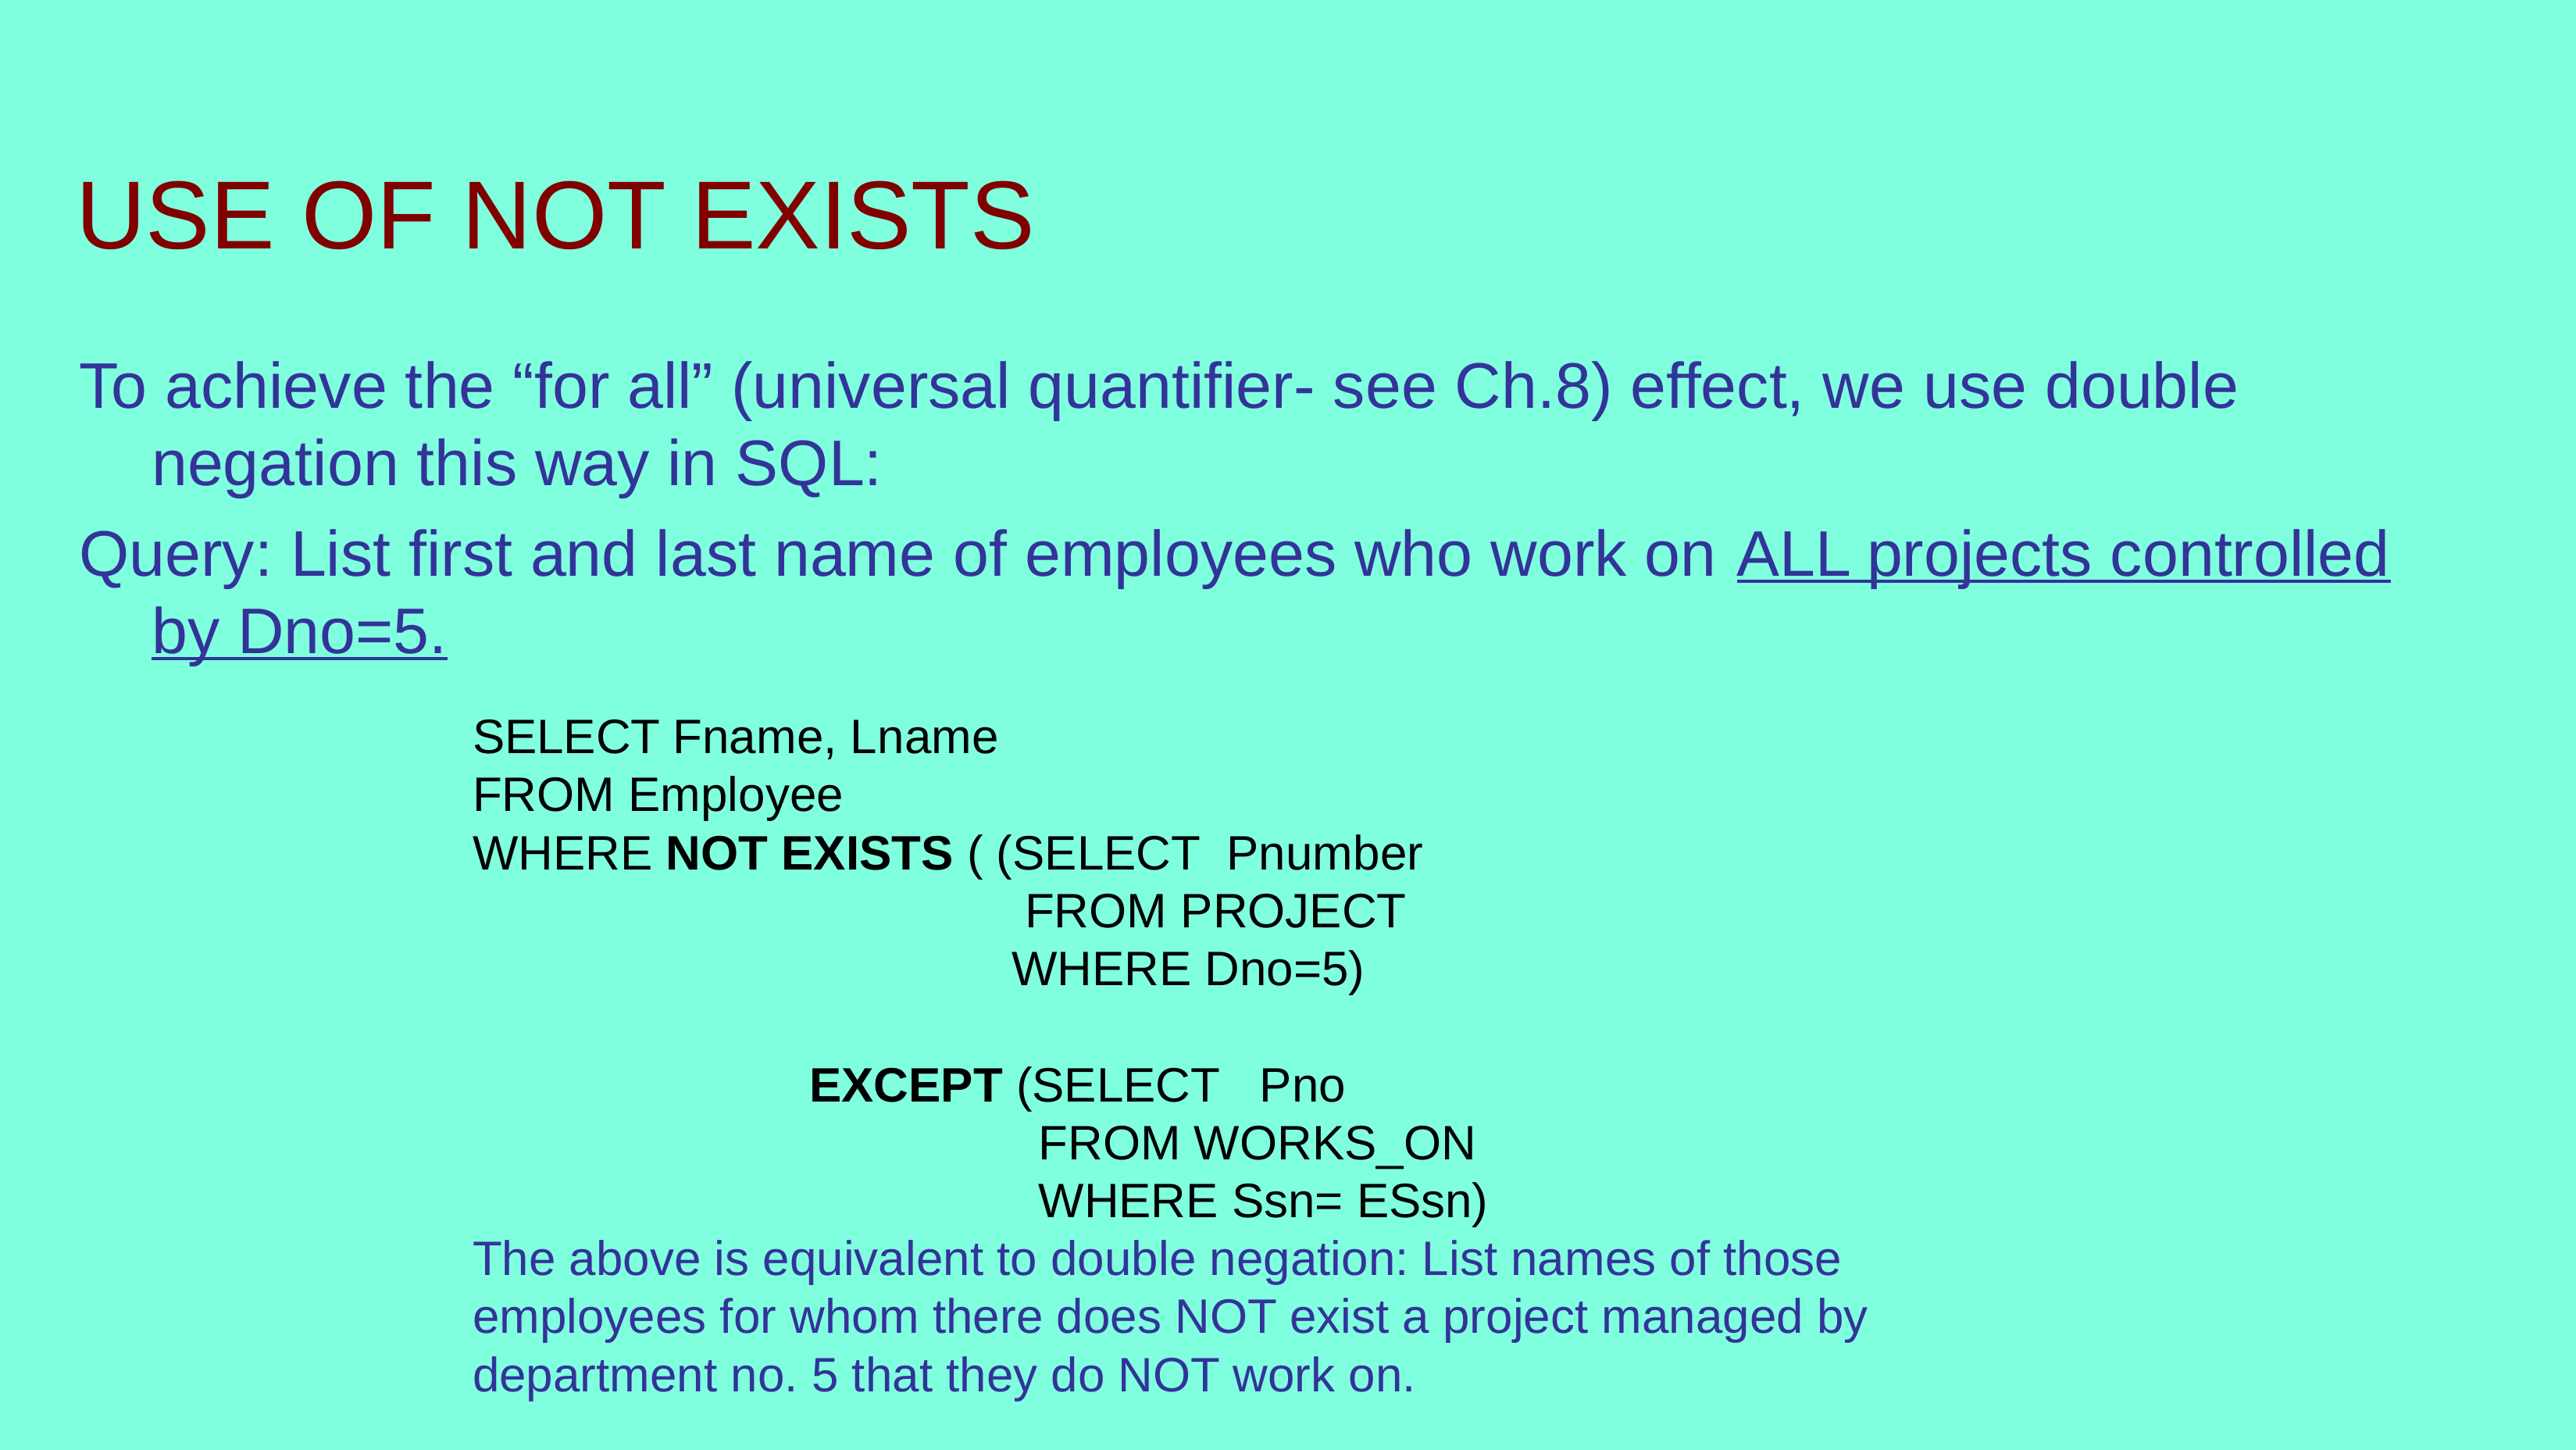

# USE OF NOT EXISTS
To achieve the “for all” (universal quantifier- see Ch.8) effect, we use double negation this way in SQL:
Query: List first and last name of employees who work on ALL projects controlled by Dno=5.

SELECT Fname, Lname
FROM Employee
WHERE NOT EXISTS ( (SELECT  Pnumber
                                         FROM PROJECT
                                        WHERE Dno=5)

                         EXCEPT (SELECT   Pno
                                          FROM WORKS_ON
                                          WHERE Ssn= ESsn)
The above is equivalent to double negation: List names of those employees for whom there does NOT exist a project managed by department no. 5 that they do NOT work on.